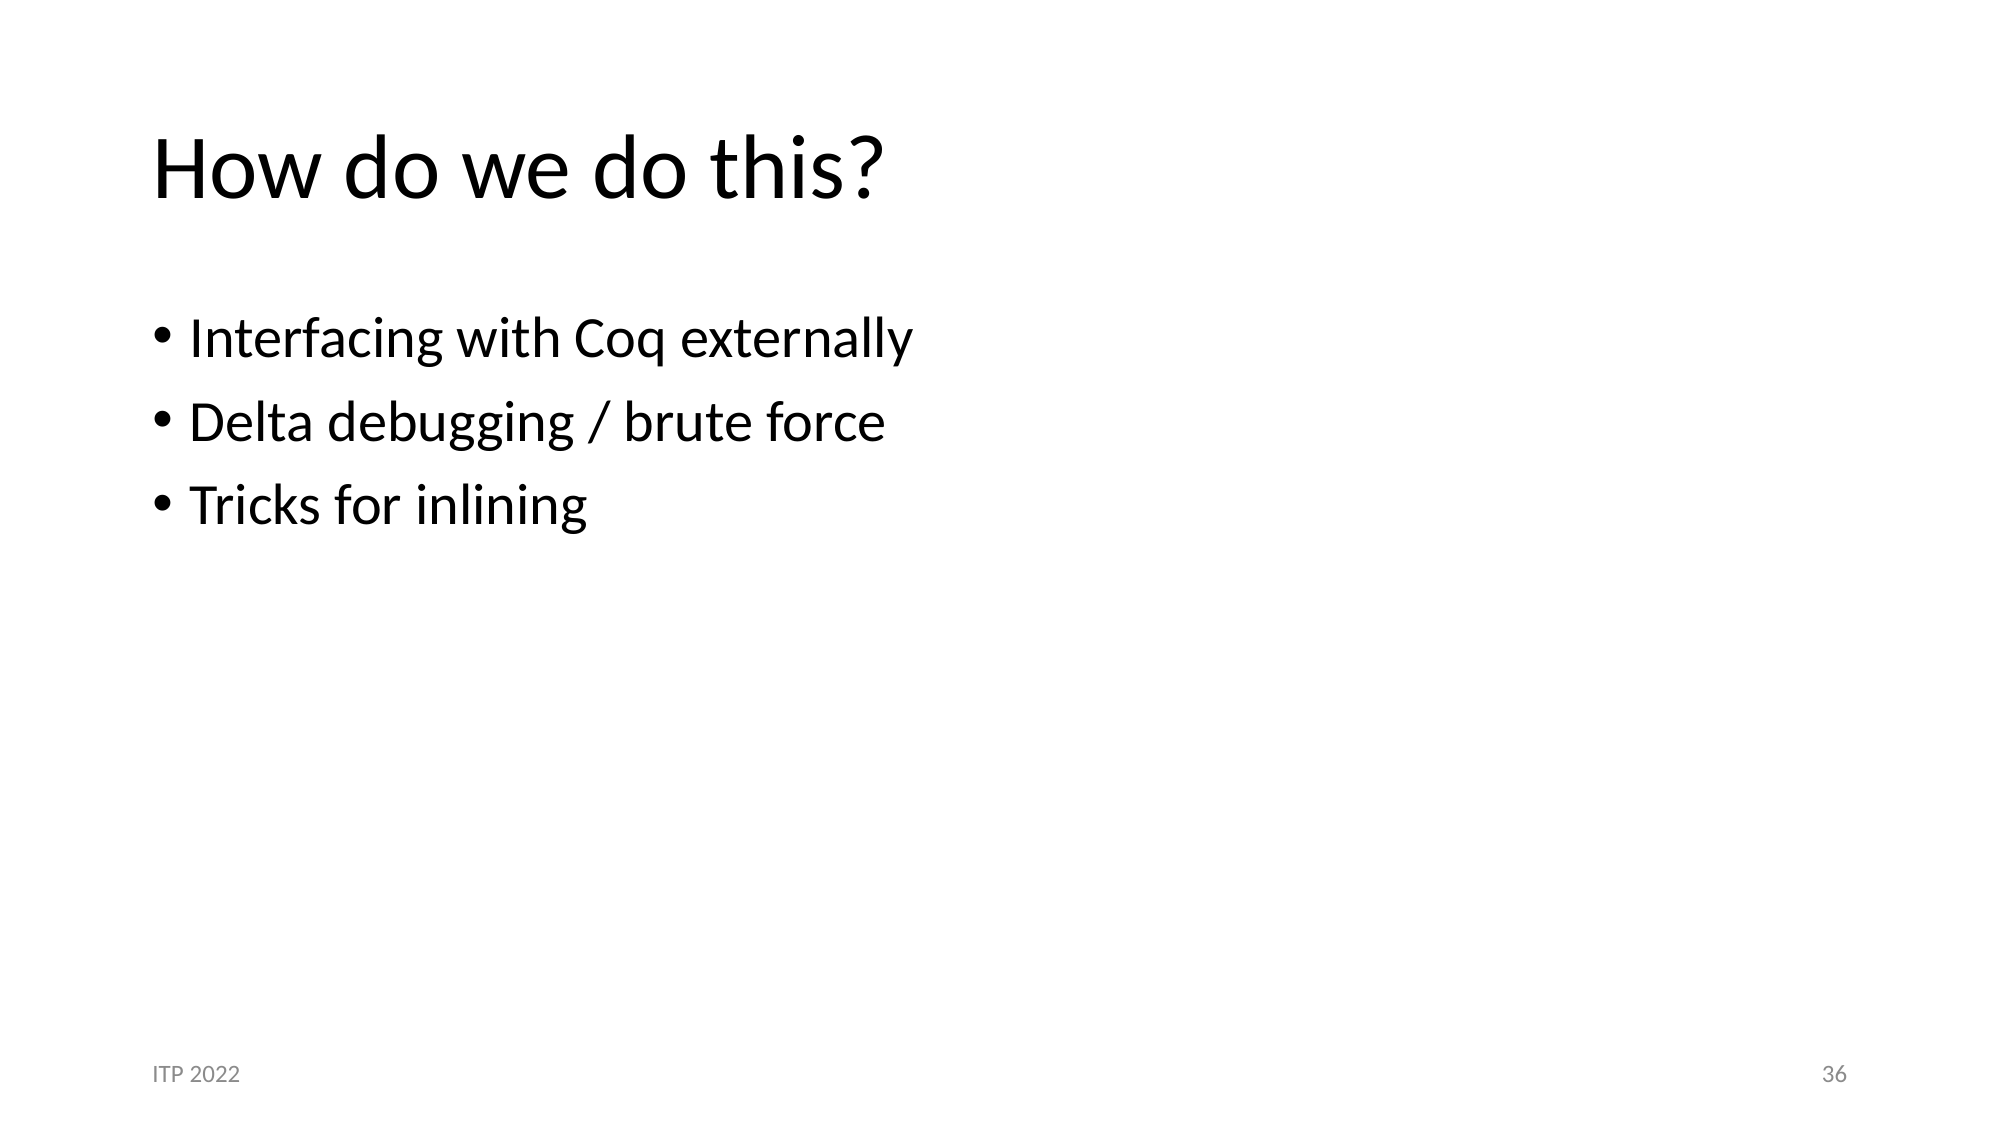

# How do we do this?
Interfacing with Coq externally
Delta debugging / brute force
Tricks for inlining

ITP 2022
36